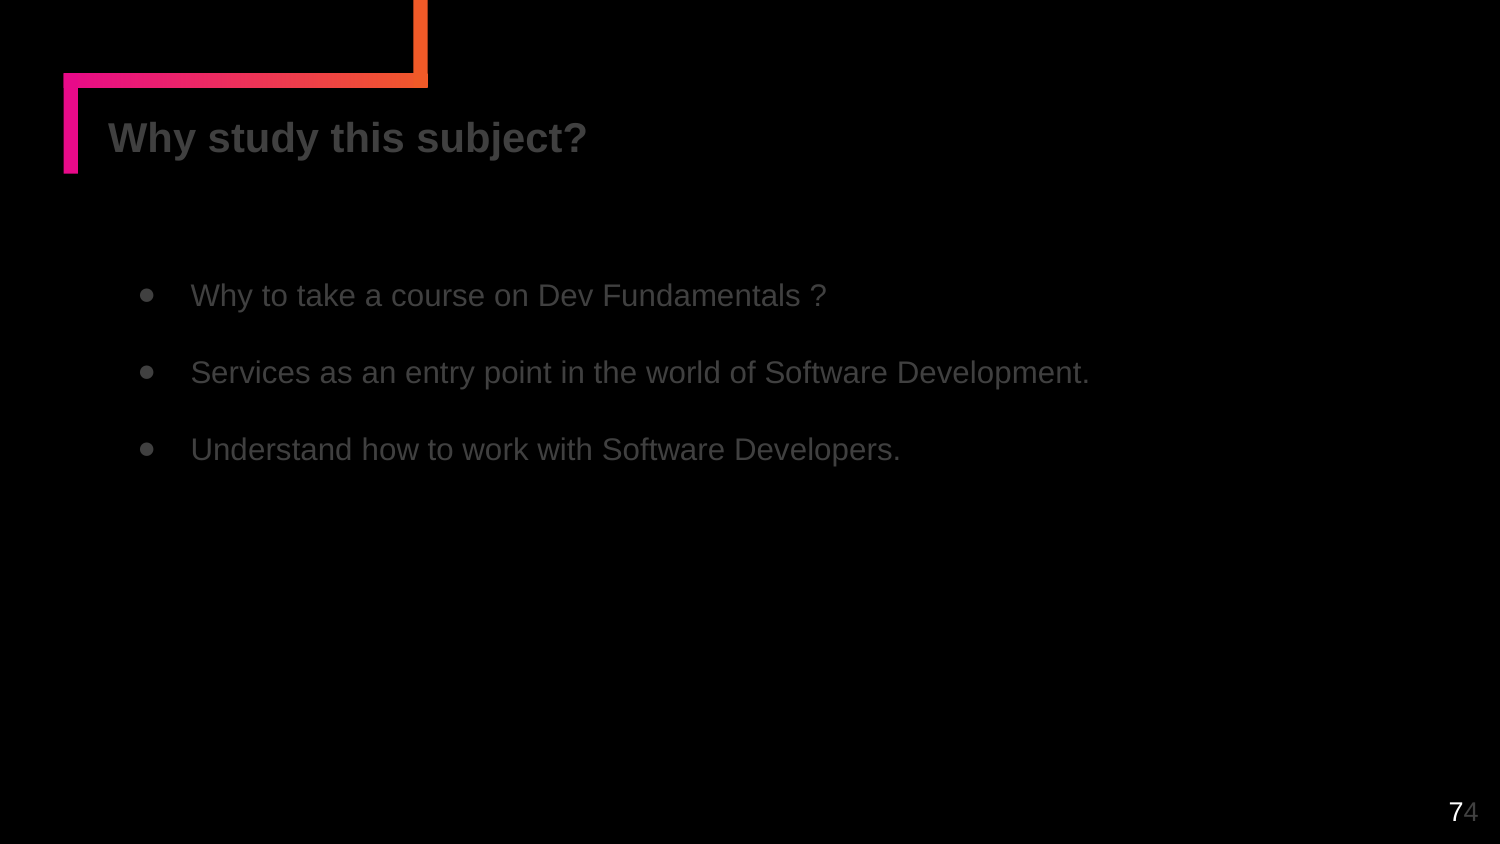

# Why study this subject?
Why to take a course on Dev Fundamentals ?
Services as an entry point in the world of Software Development.
Understand how to work with Software Developers.
74